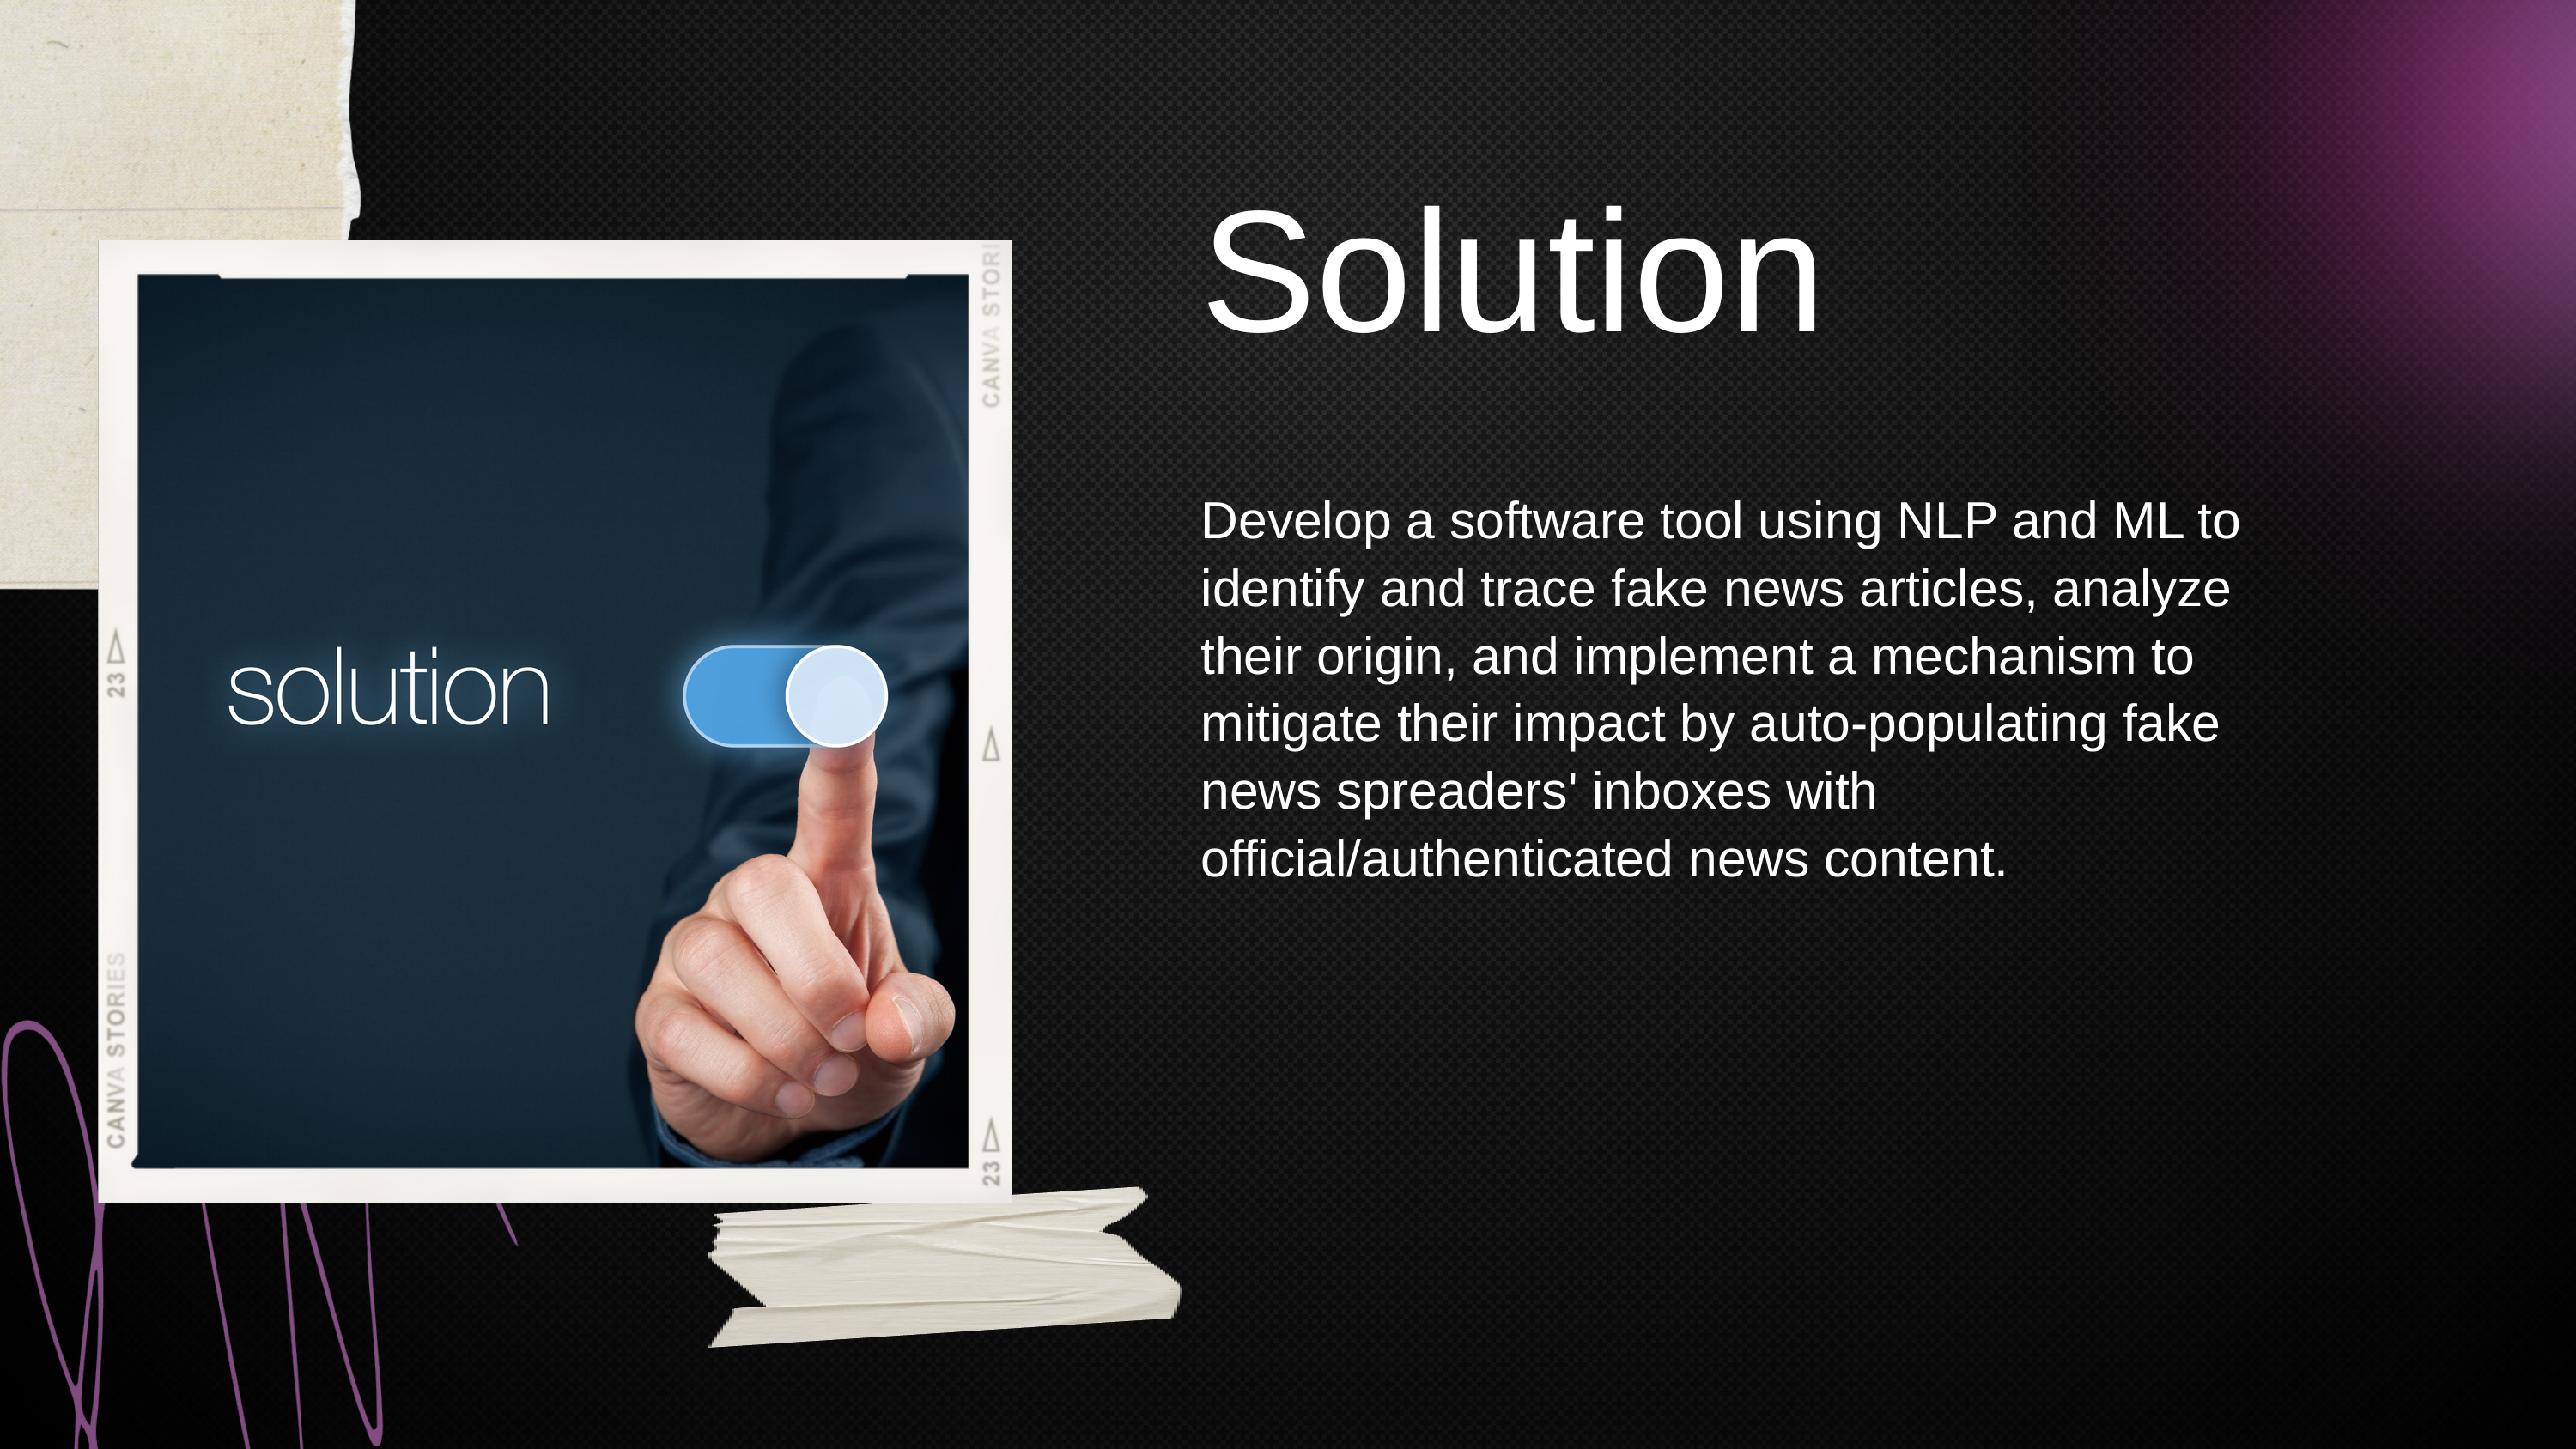

Solution
Develop a software tool using NLP and ML to identify and trace fake news articles, analyze their origin, and implement a mechanism to mitigate their impact by auto-populating fake news spreaders' inboxes with official/authenticated news content.